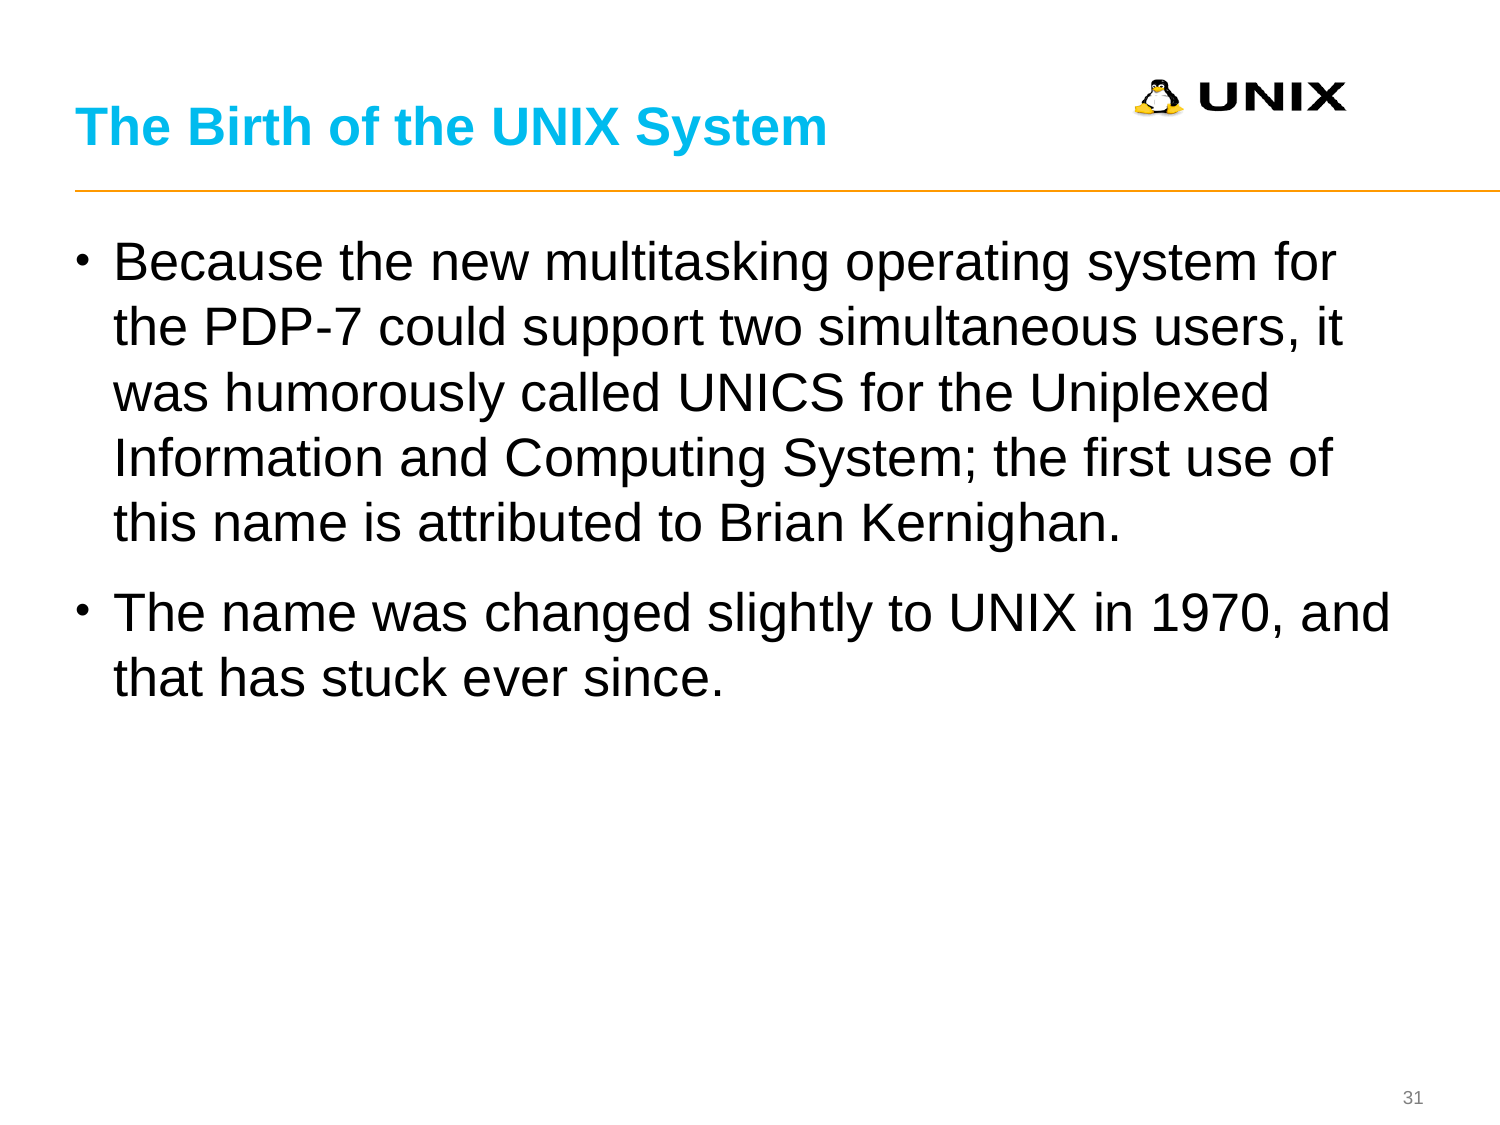

# The Birth of the UNIX System
Because the new multitasking operating system for the PDP-7 could support two simultaneous users, it was humorously called UNICS for the Uniplexed Information and Computing System; the first use of this name is attributed to Brian Kernighan.
The name was changed slightly to UNIX in 1970, and that has stuck ever since.